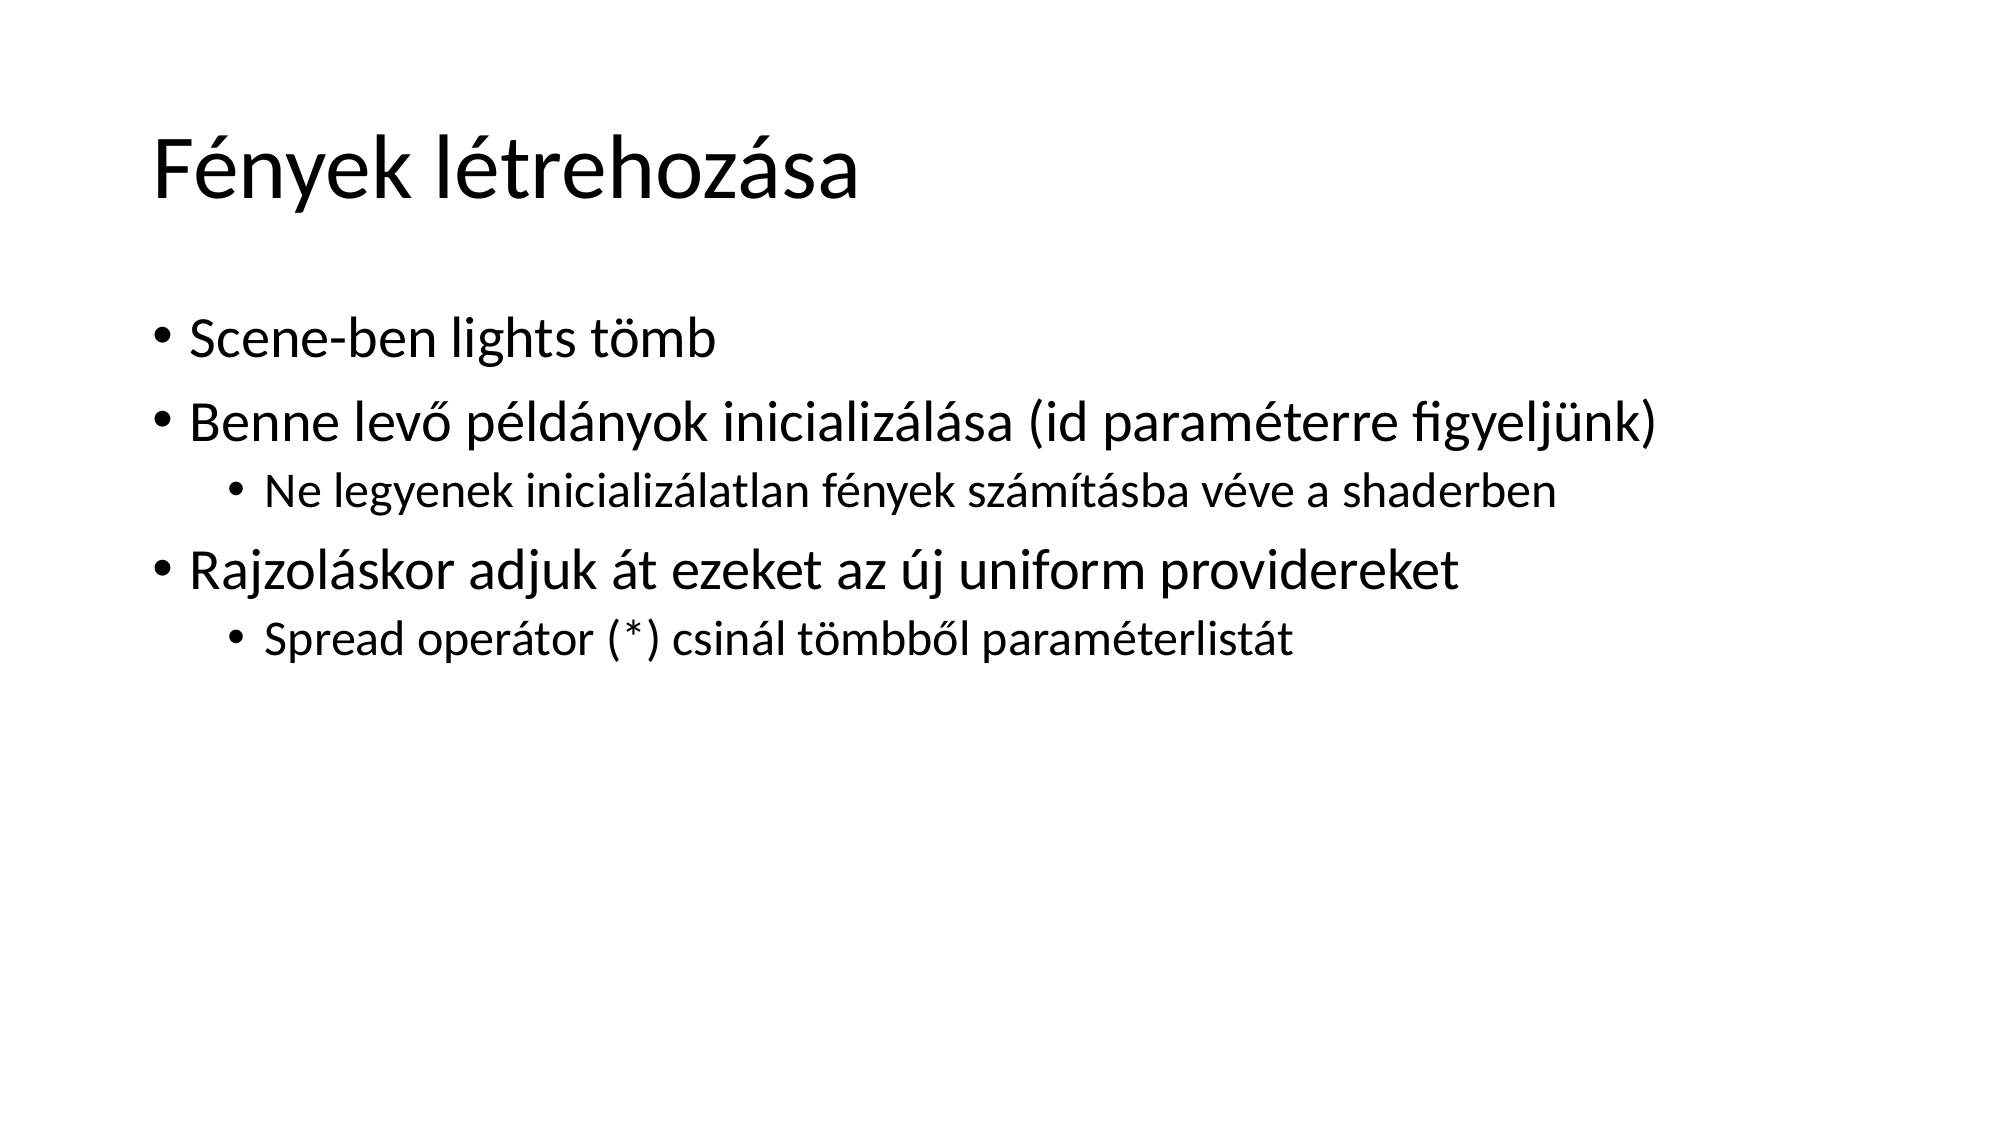

# Fények létrehozása
Scene-ben lights tömb
Benne levő példányok inicializálása (id paraméterre figyeljünk)
Ne legyenek inicializálatlan fények számításba véve a shaderben
Rajzoláskor adjuk át ezeket az új uniform providereket
Spread operátor (*) csinál tömbből paraméterlistát